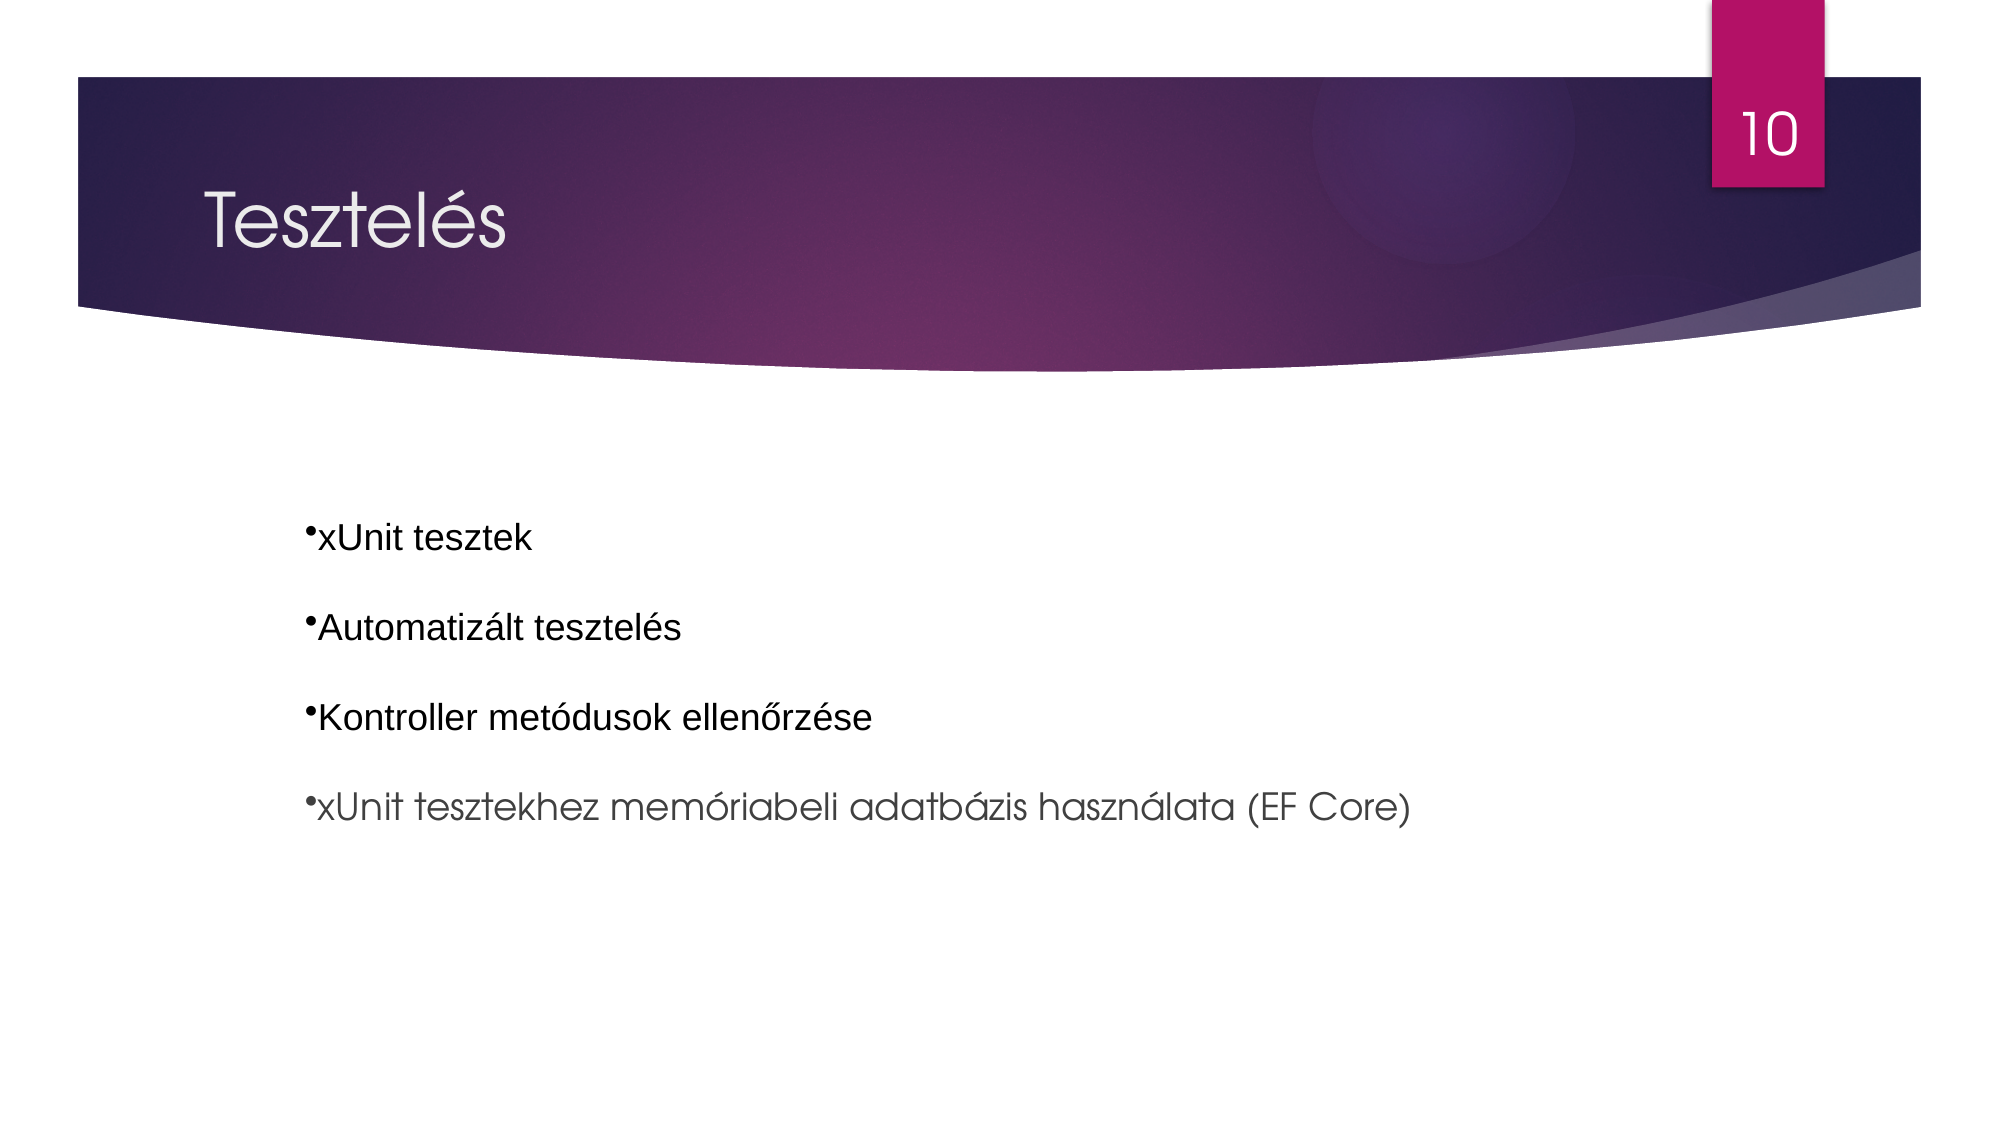

10
# Tesztelés
xUnit tesztek
Automatizált tesztelés
Kontroller metódusok ellenőrzése
xUnit tesztekhez memóriabeli adatbázis használata (EF Core)